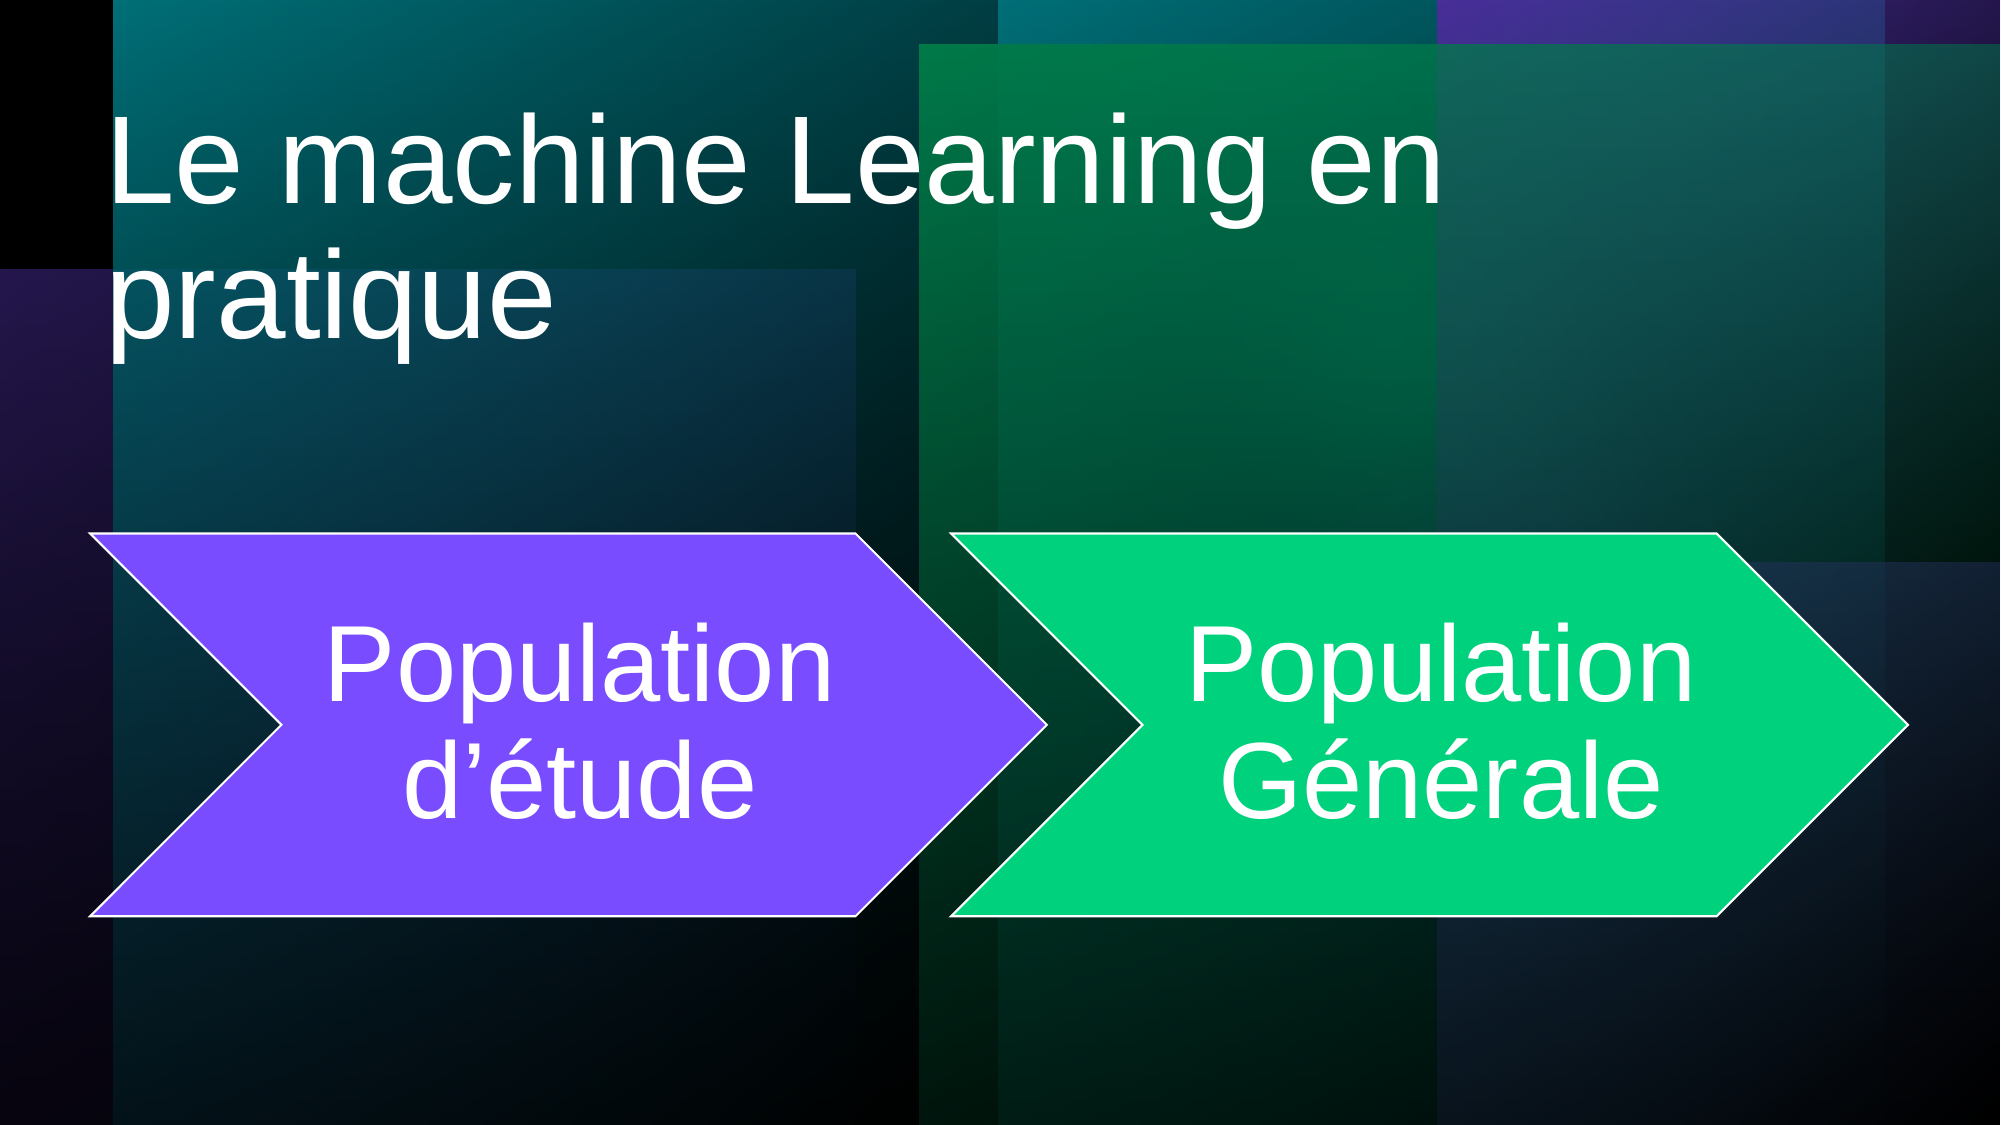

# Le machine Learning en pratique
Population d’étude
Population Générale